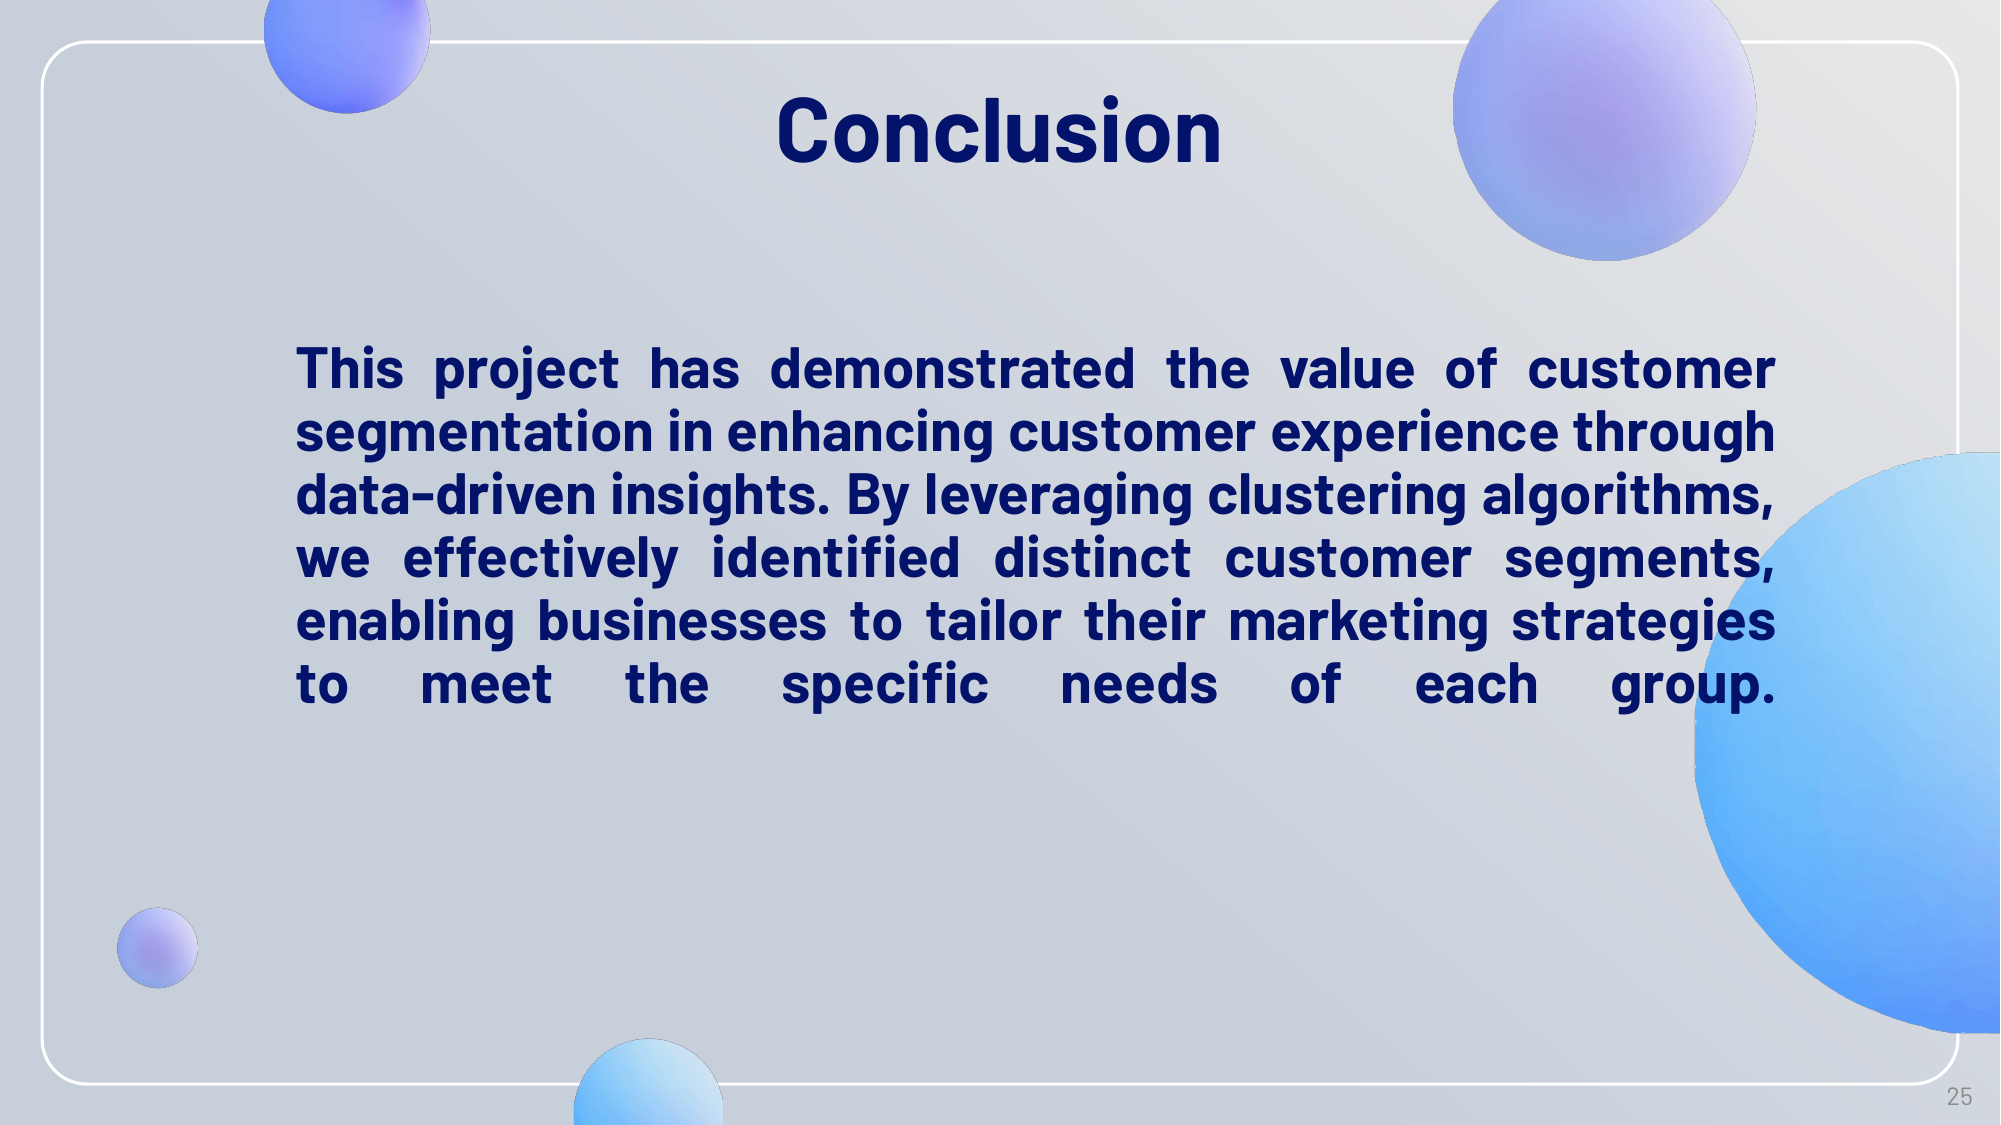

Conclusion
# This project has demonstrated the value of customer segmentation in enhancing customer experience through data-driven insights. By leveraging clustering algorithms, we effectively identified distinct customer segments, enabling businesses to tailor their marketing strategies to meet the specific needs of each group.
25